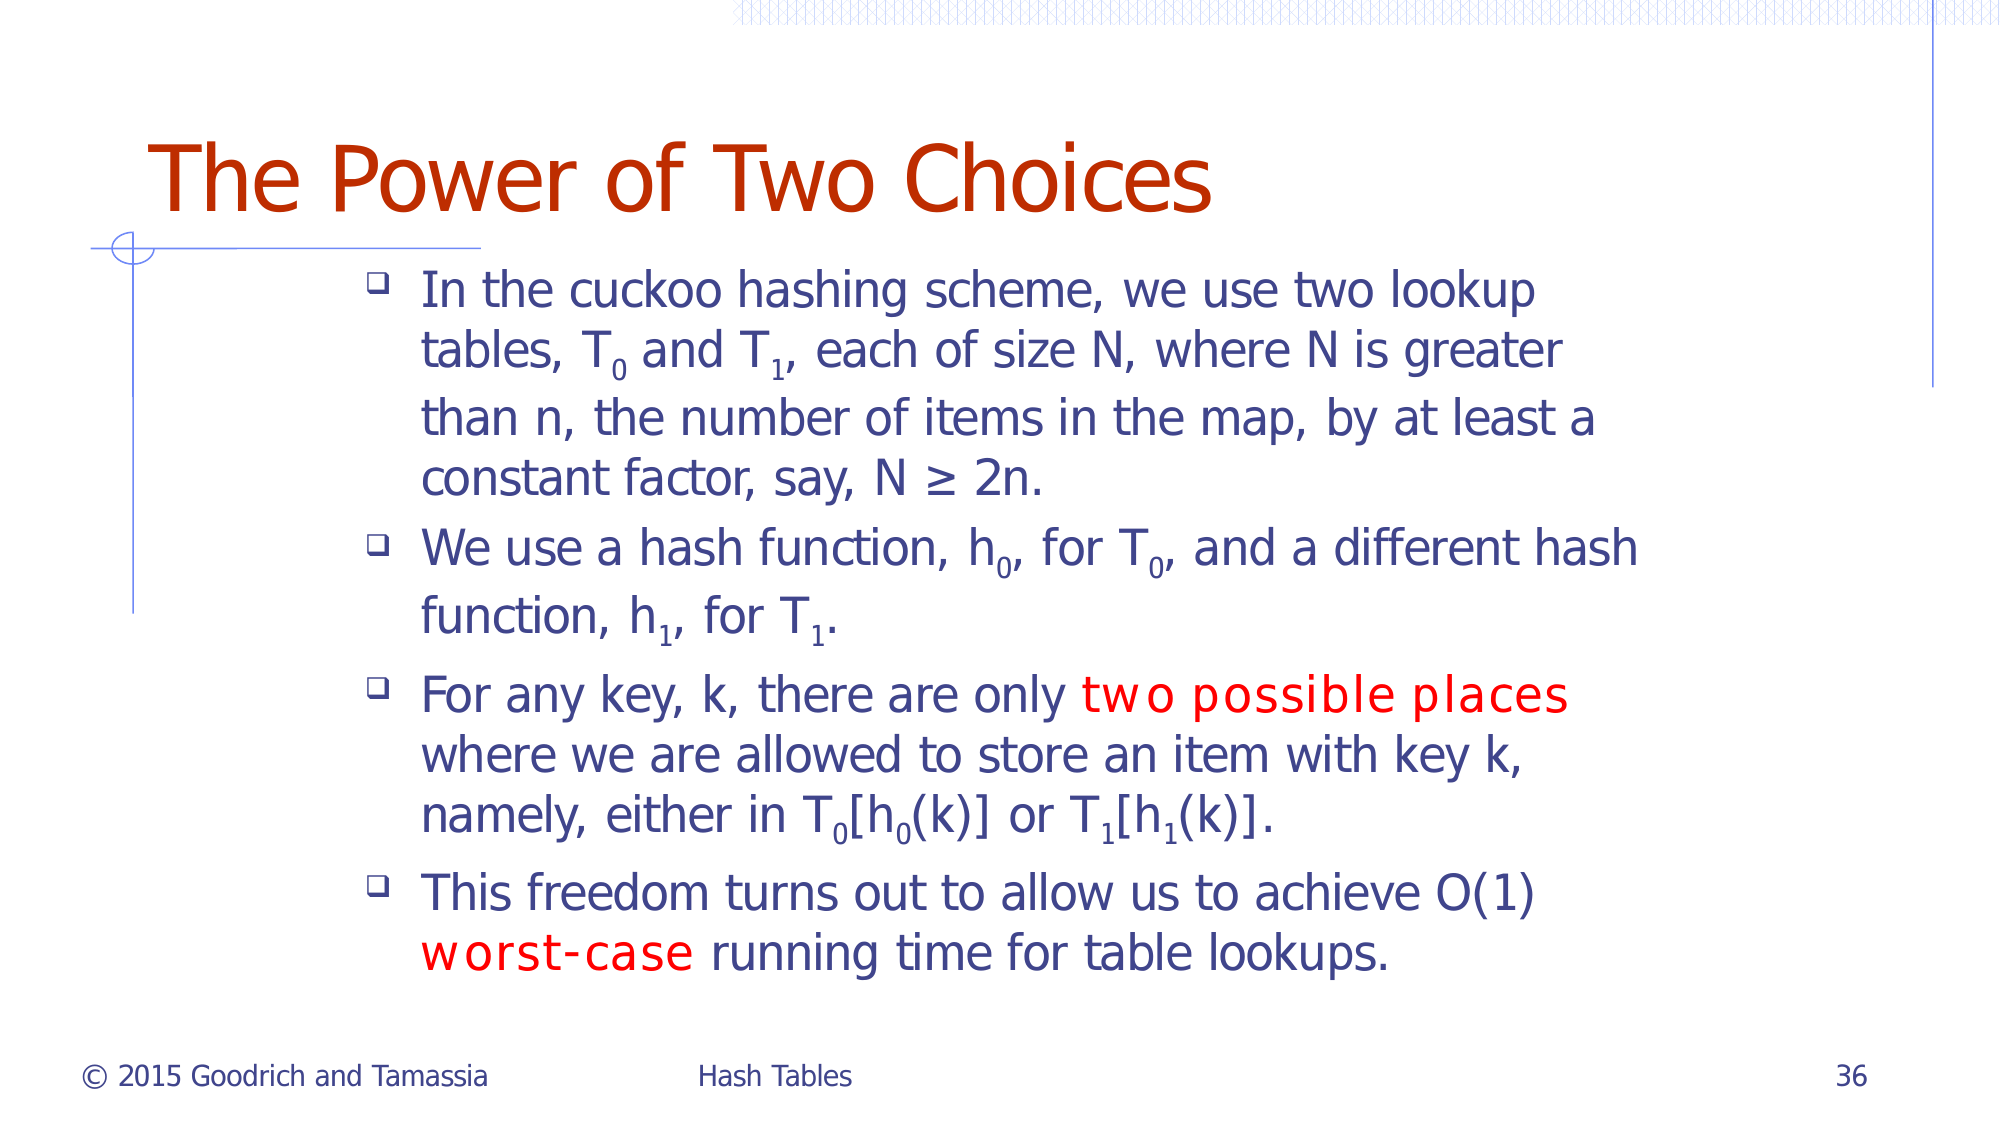

# The Power of Two Choices
In the cuckoo hashing scheme, we use two lookup tables, T0 and T1, each of size N, where N is greater than n, the number of items in the map, by at least a constant factor, say, N ≥ 2n.
We use a hash function, h0, for T0, and a different hash function, h1, for T1.
For any key, k, there are only two possible places where we are allowed to store an item with key k, namely, either in T0[h0(k)] or T1[h1(k)].
This freedom turns out to allow us to achieve O(1) worst-case running time for table lookups.
© 2015 Goodrich and Tamassia
Hash Tables
36